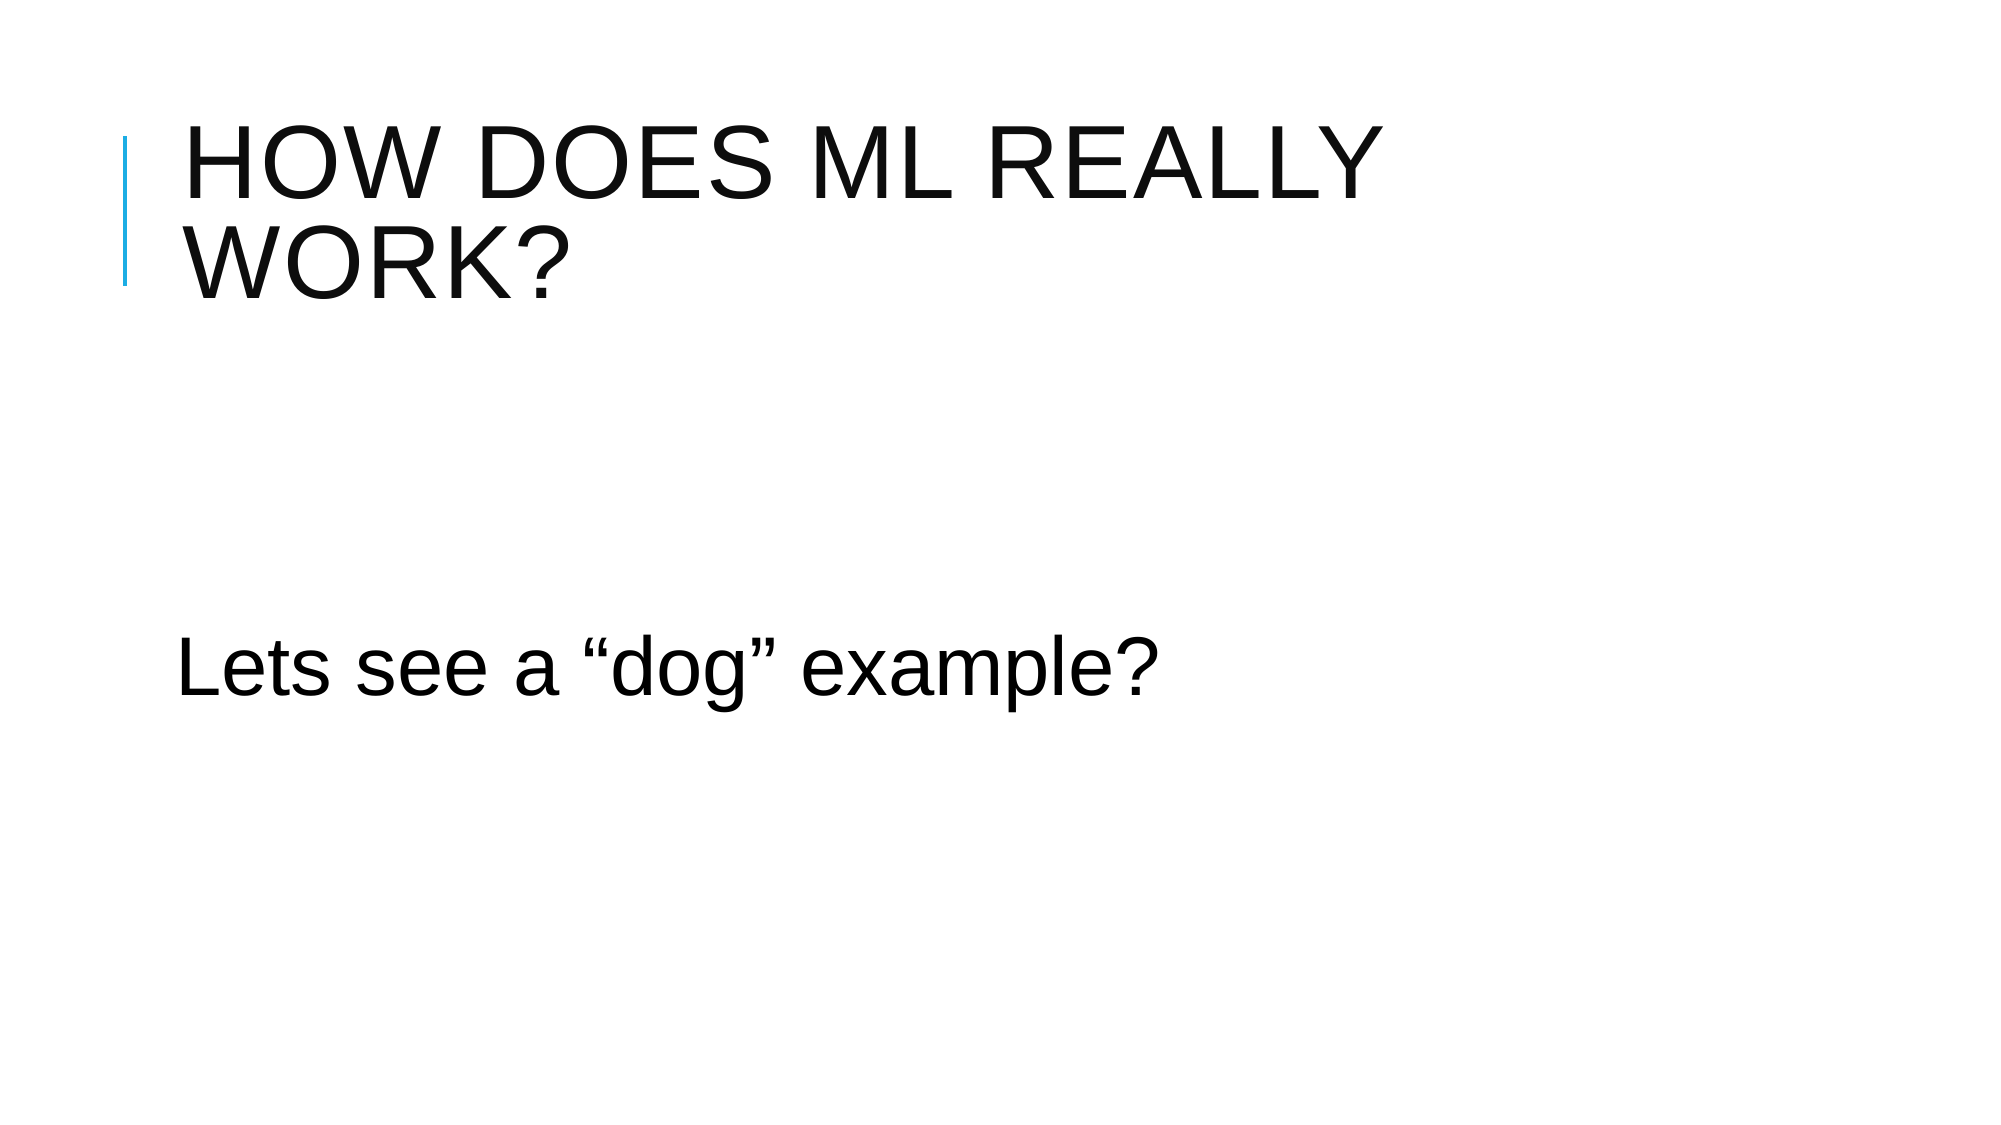

# How does ML really work?

Lets see a “dog” example?